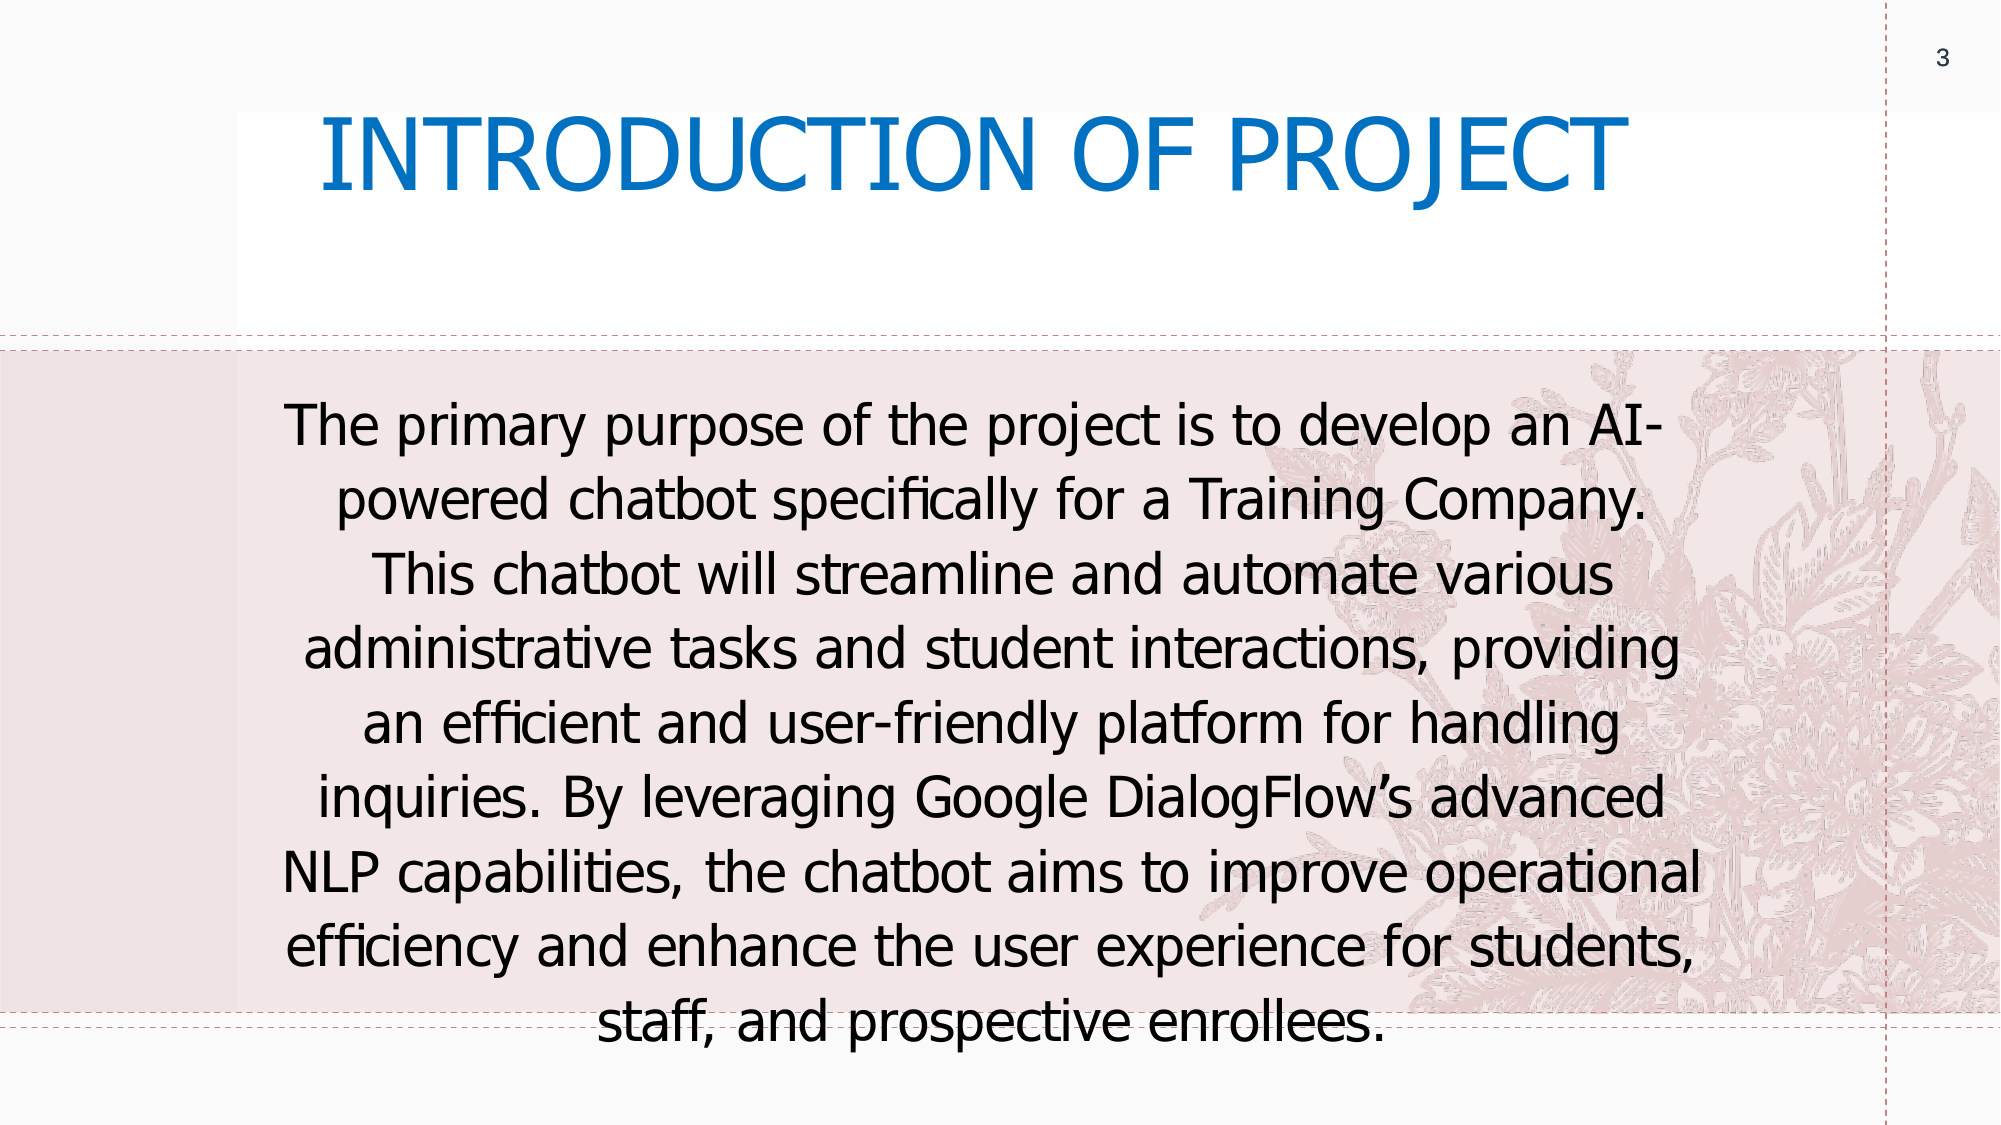

3
3
# INTRODUCTION OF PROJECT

The primary purpose of the project is to develop an AI-powered chatbot specifically for a Training Company. This chatbot will streamline and automate various administrative tasks and student interactions, providing an efficient and user-friendly platform for handling inquiries. By leveraging Google DialogFlow’s advanced NLP capabilities, the chatbot aims to improve operational efficiency and enhance the user experience for students, staff, and prospective enrollees.